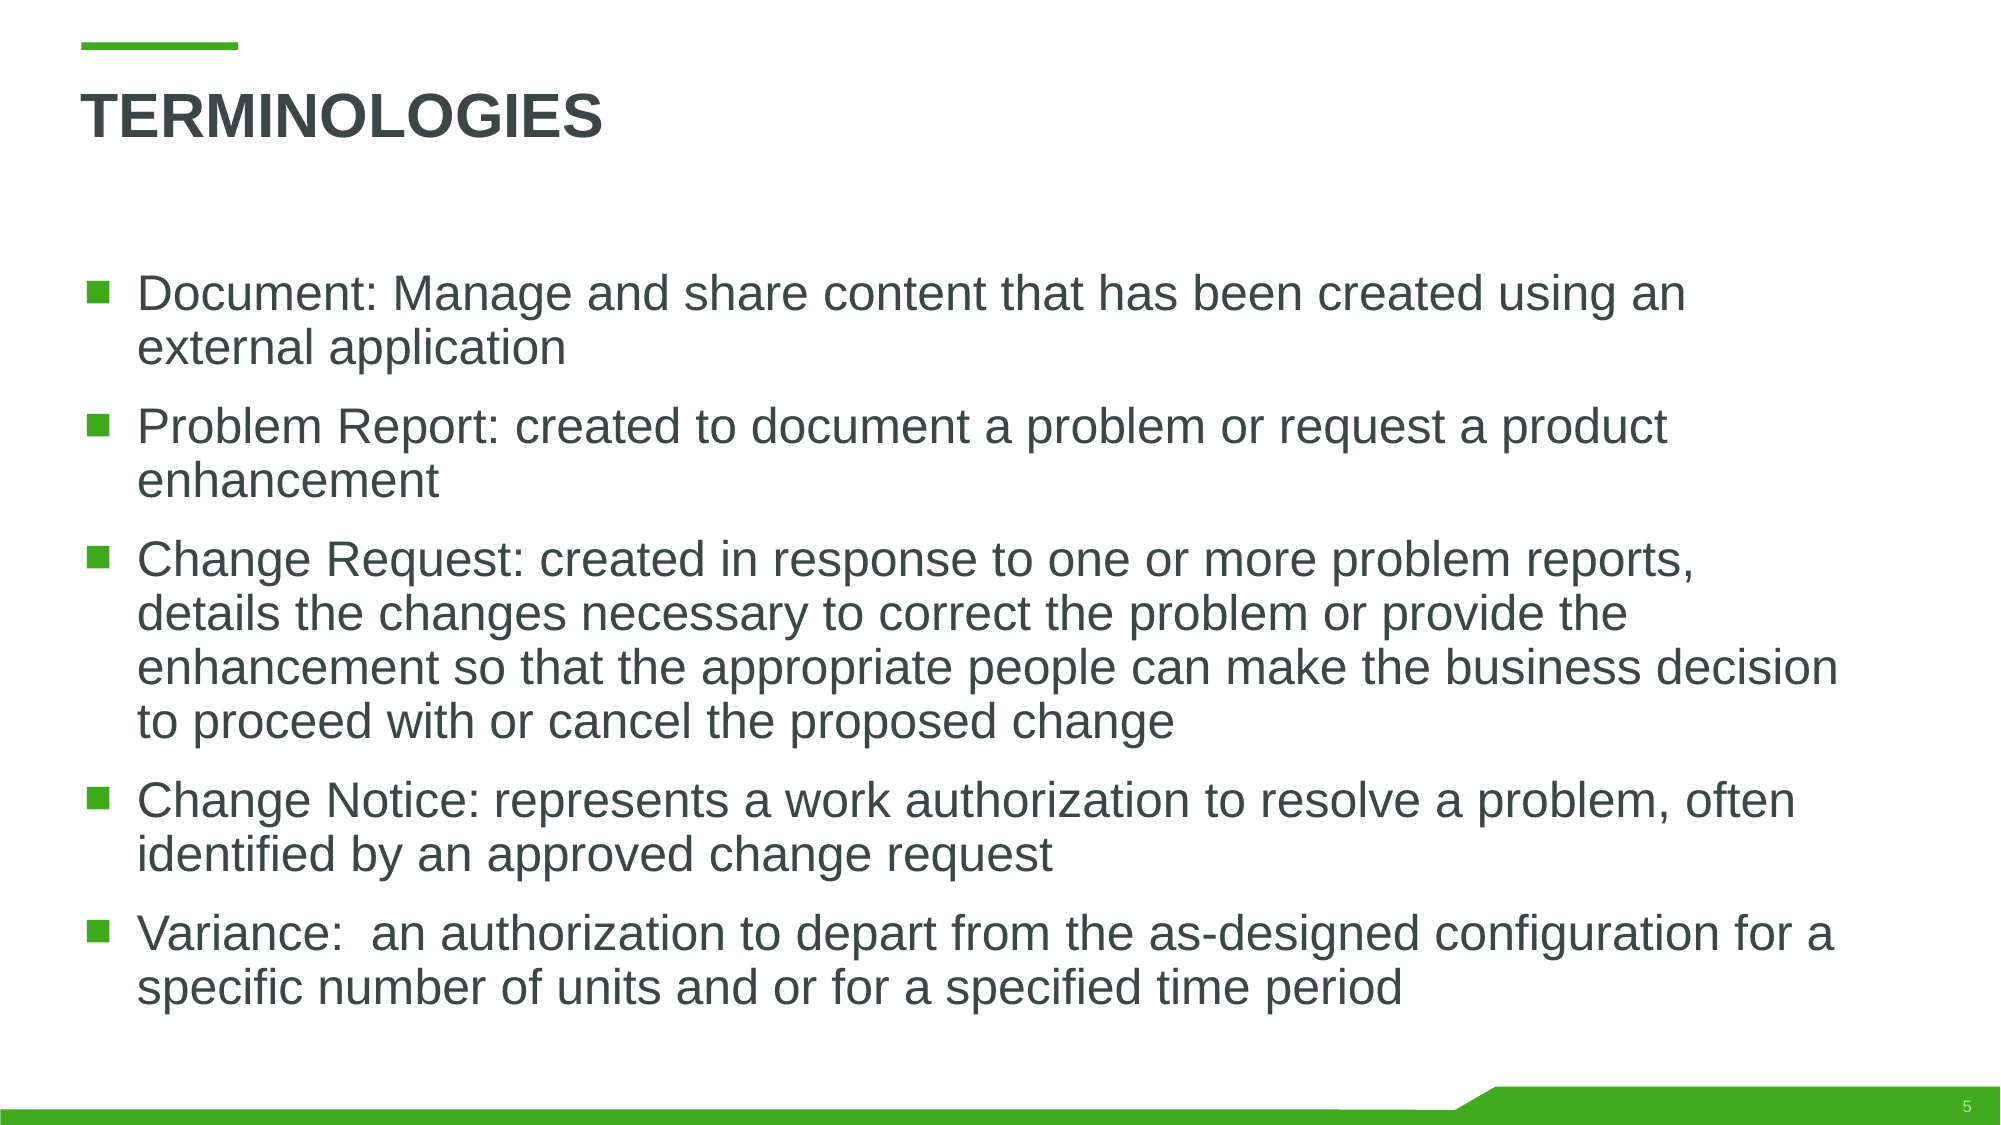

# terminologies
Document: Manage and share content that has been created using an external application
Problem Report: created to document a problem or request a product enhancement
Change Request: created in response to one or more problem reports, details the changes necessary to correct the problem or provide the enhancement so that the appropriate people can make the business decision to proceed with or cancel the proposed change
Change Notice: represents a work authorization to resolve a problem, often identified by an approved change request
Variance:  an authorization to depart from the as-designed configuration for a specific number of units and or for a specified time period